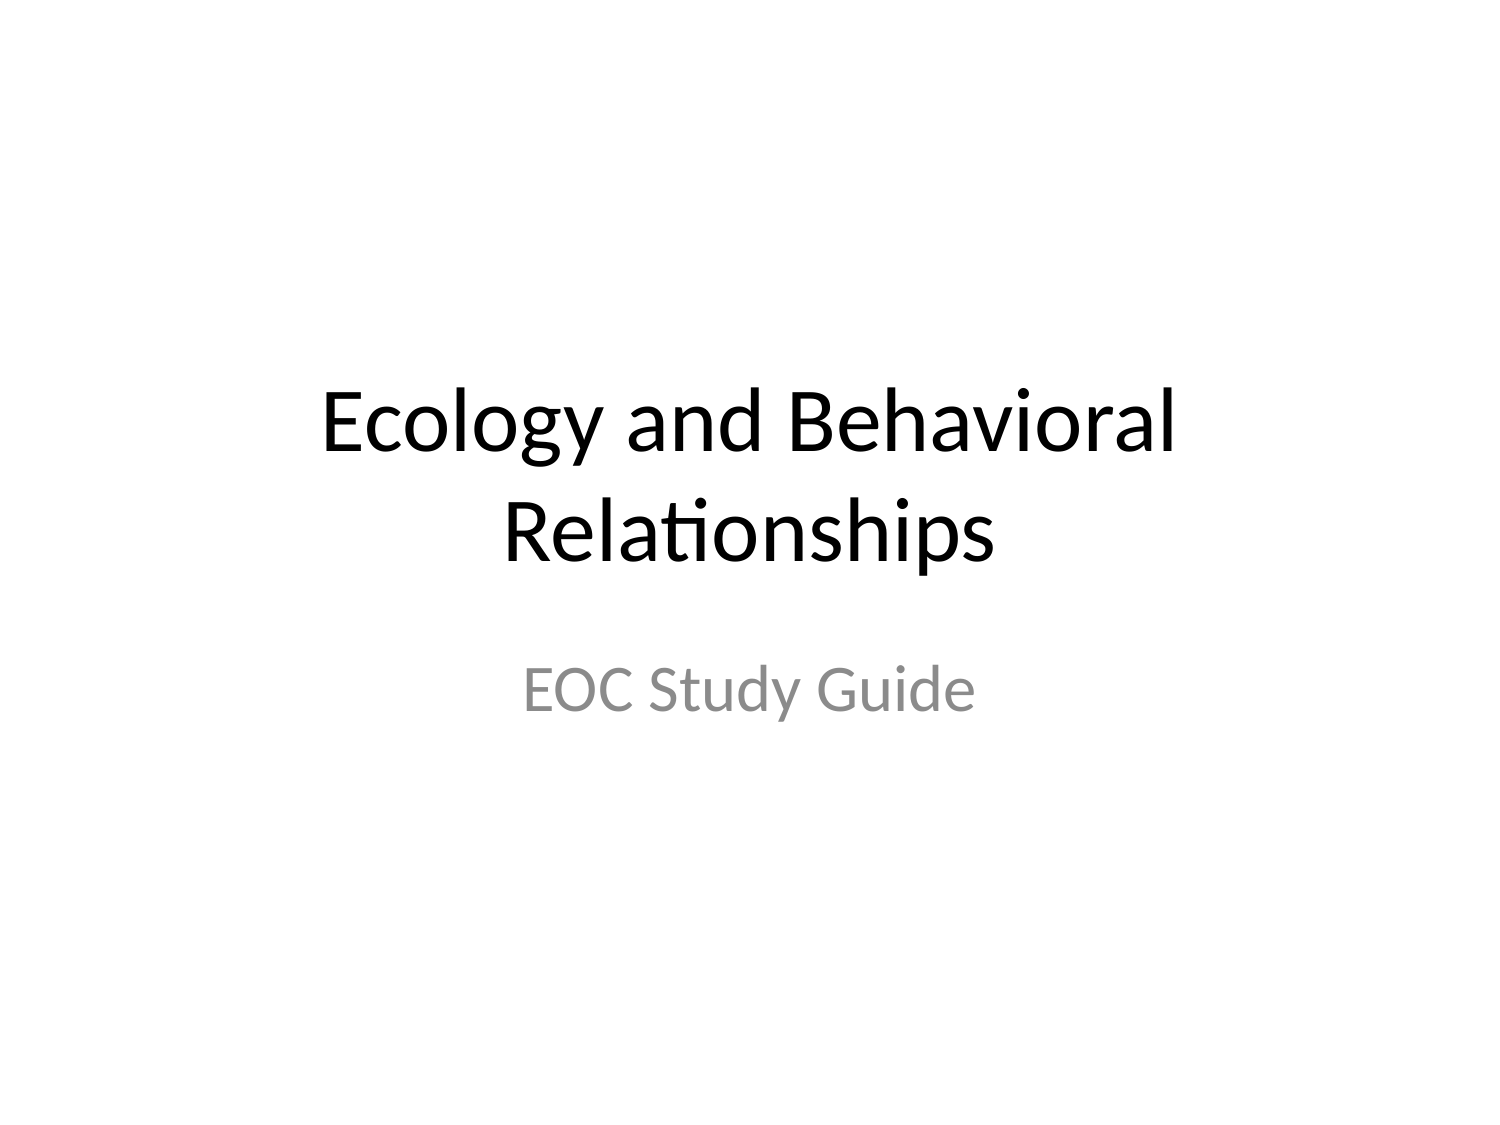

# Ecology and Behavioral Relationships
EOC Study Guide